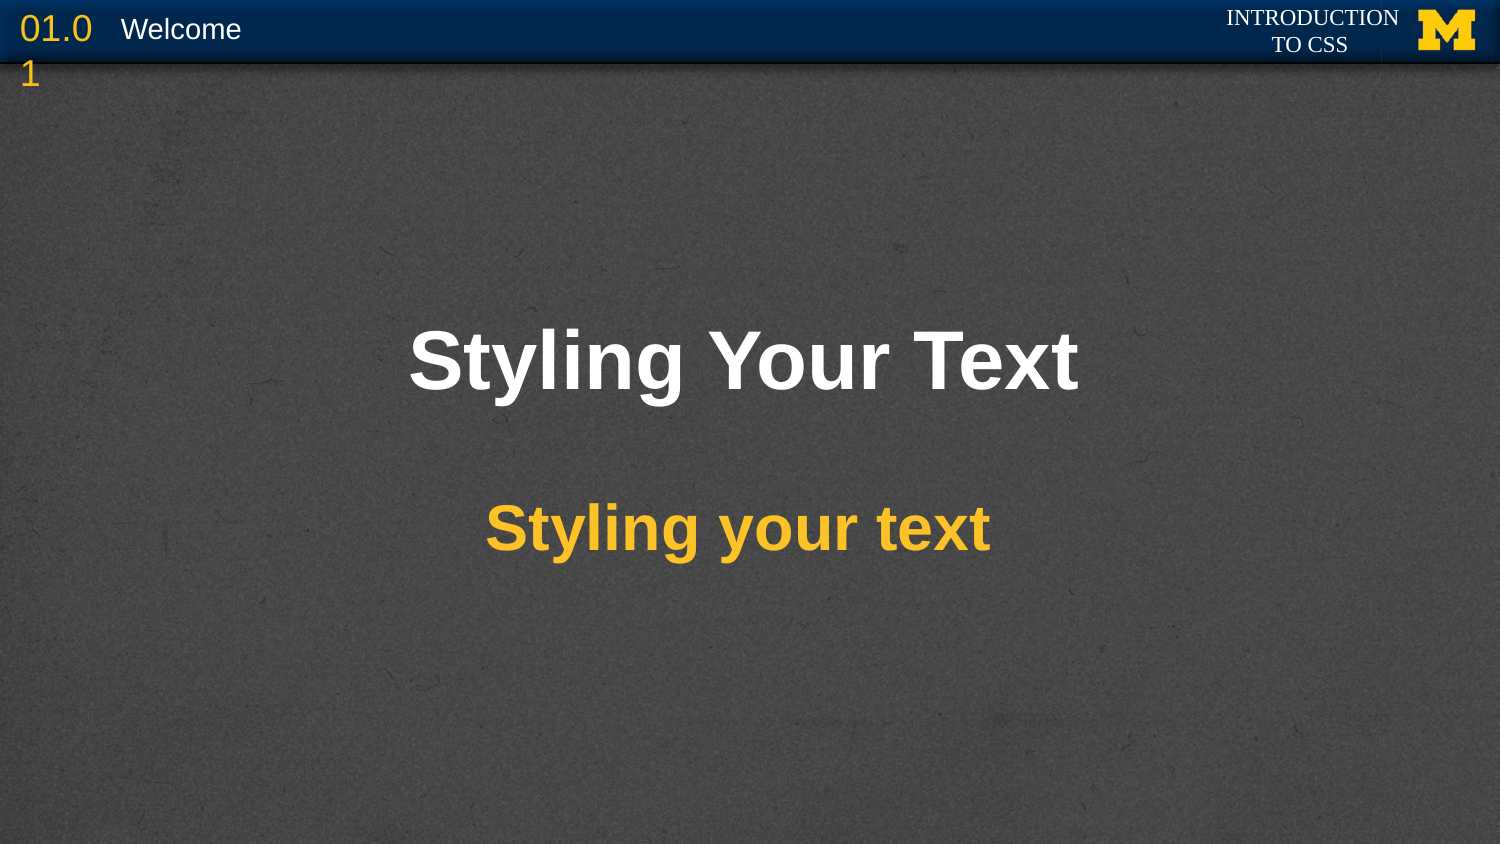

# Styling Your Text
Styling your text